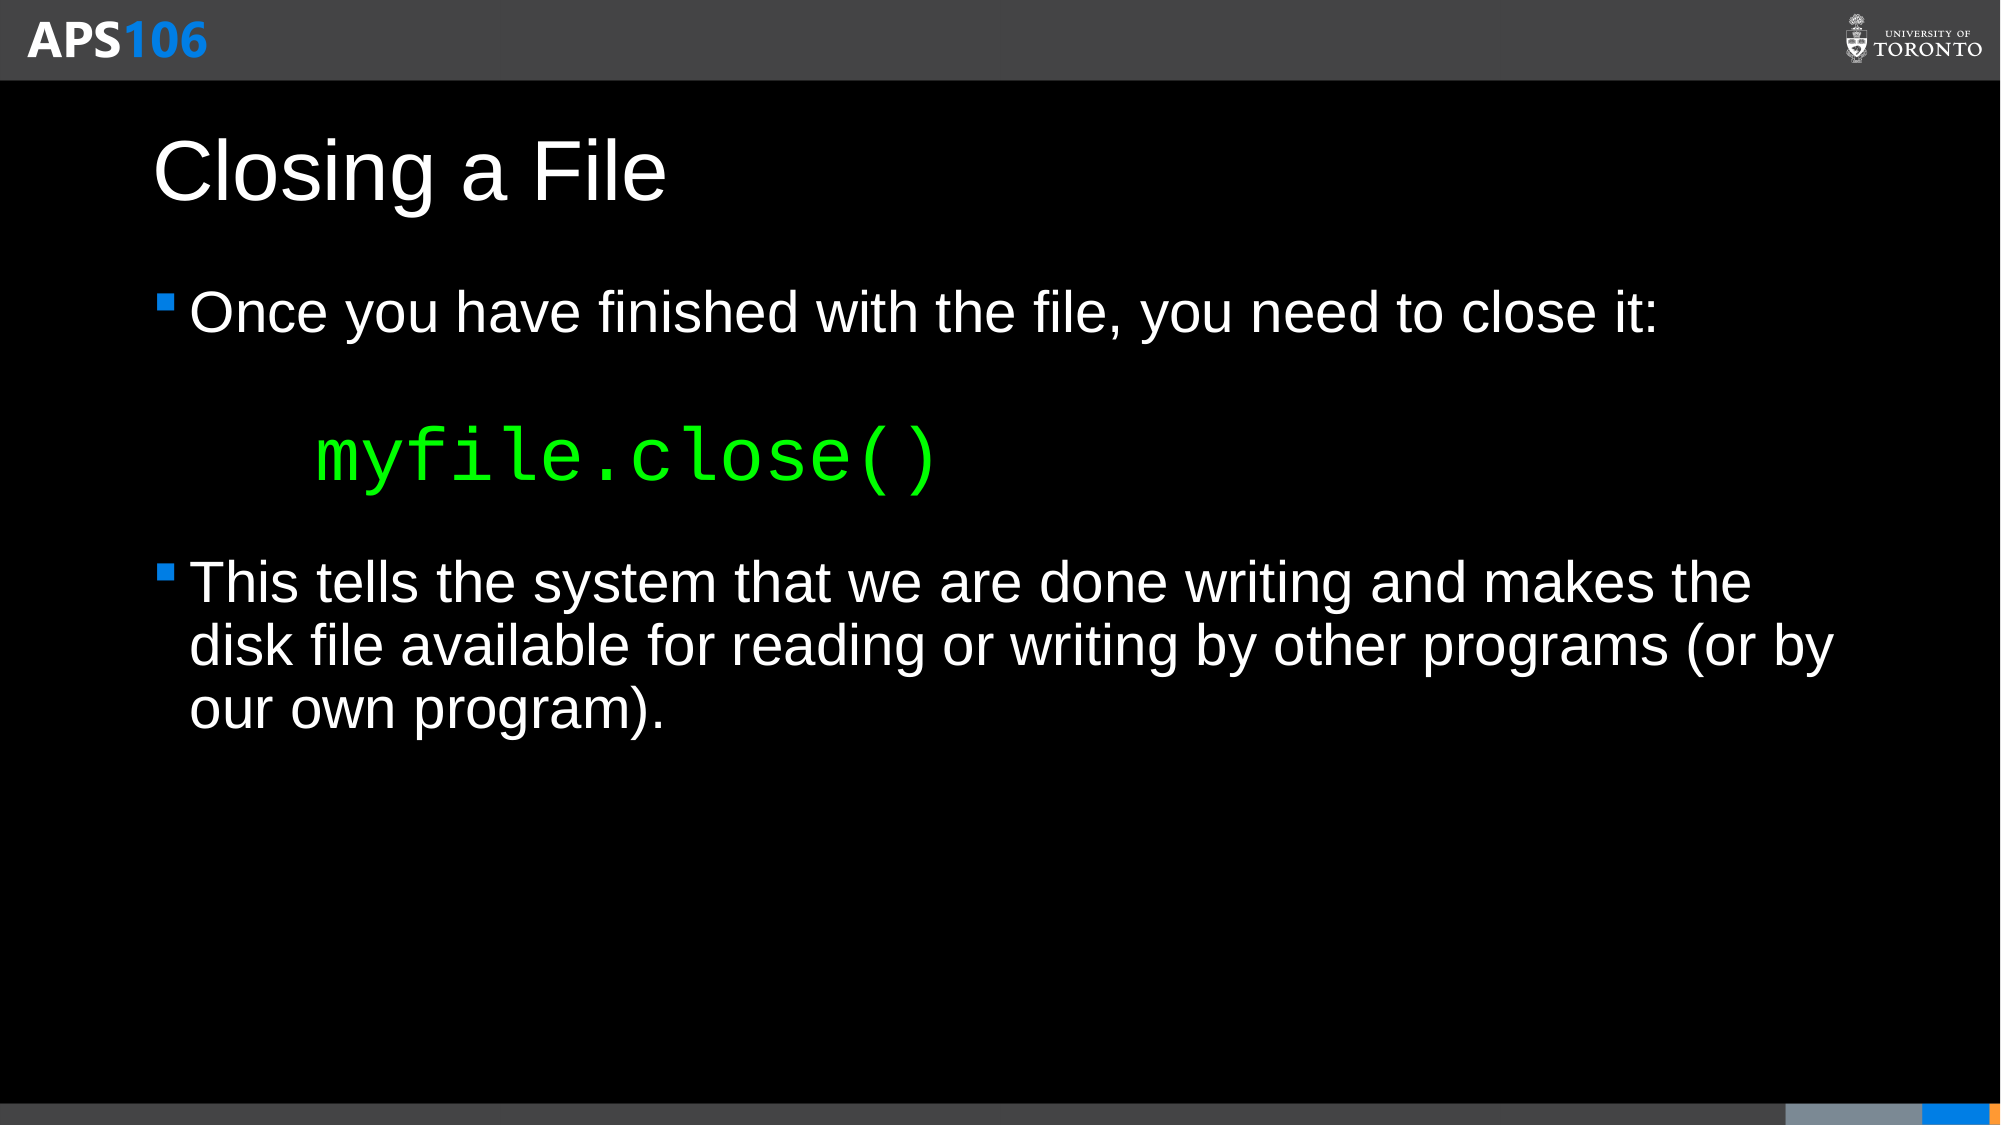

# Closing a File
Once you have finished with the file, you need to close it:

This tells the system that we are done writing and makes the disk file available for reading or writing by other programs (or by our own program).
myfile.close()